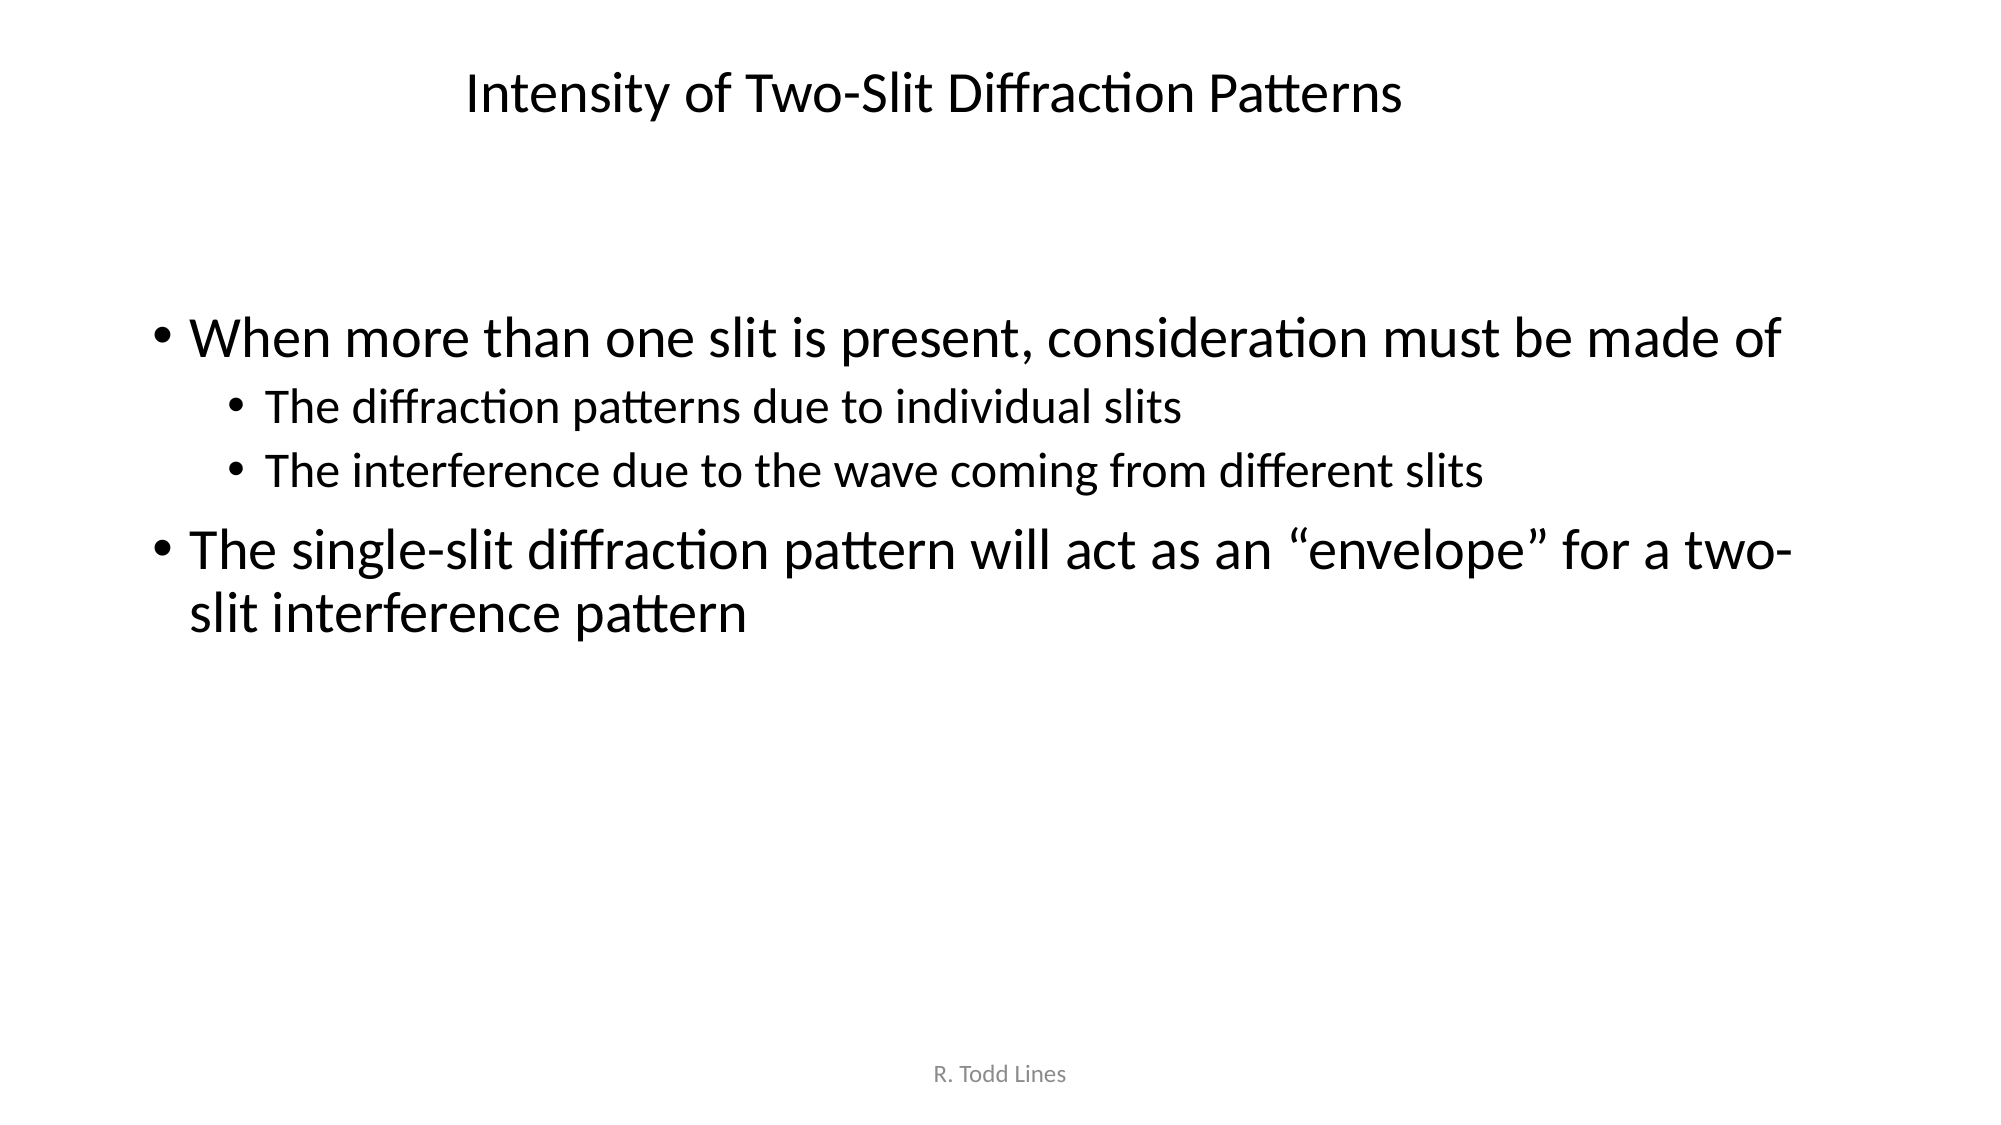

# Intensity of Two-Slit Diffraction Patterns
When more than one slit is present, consideration must be made of
The diffraction patterns due to individual slits
The interference due to the wave coming from different slits
The single-slit diffraction pattern will act as an “envelope” for a two-slit interference pattern
R. Todd Lines